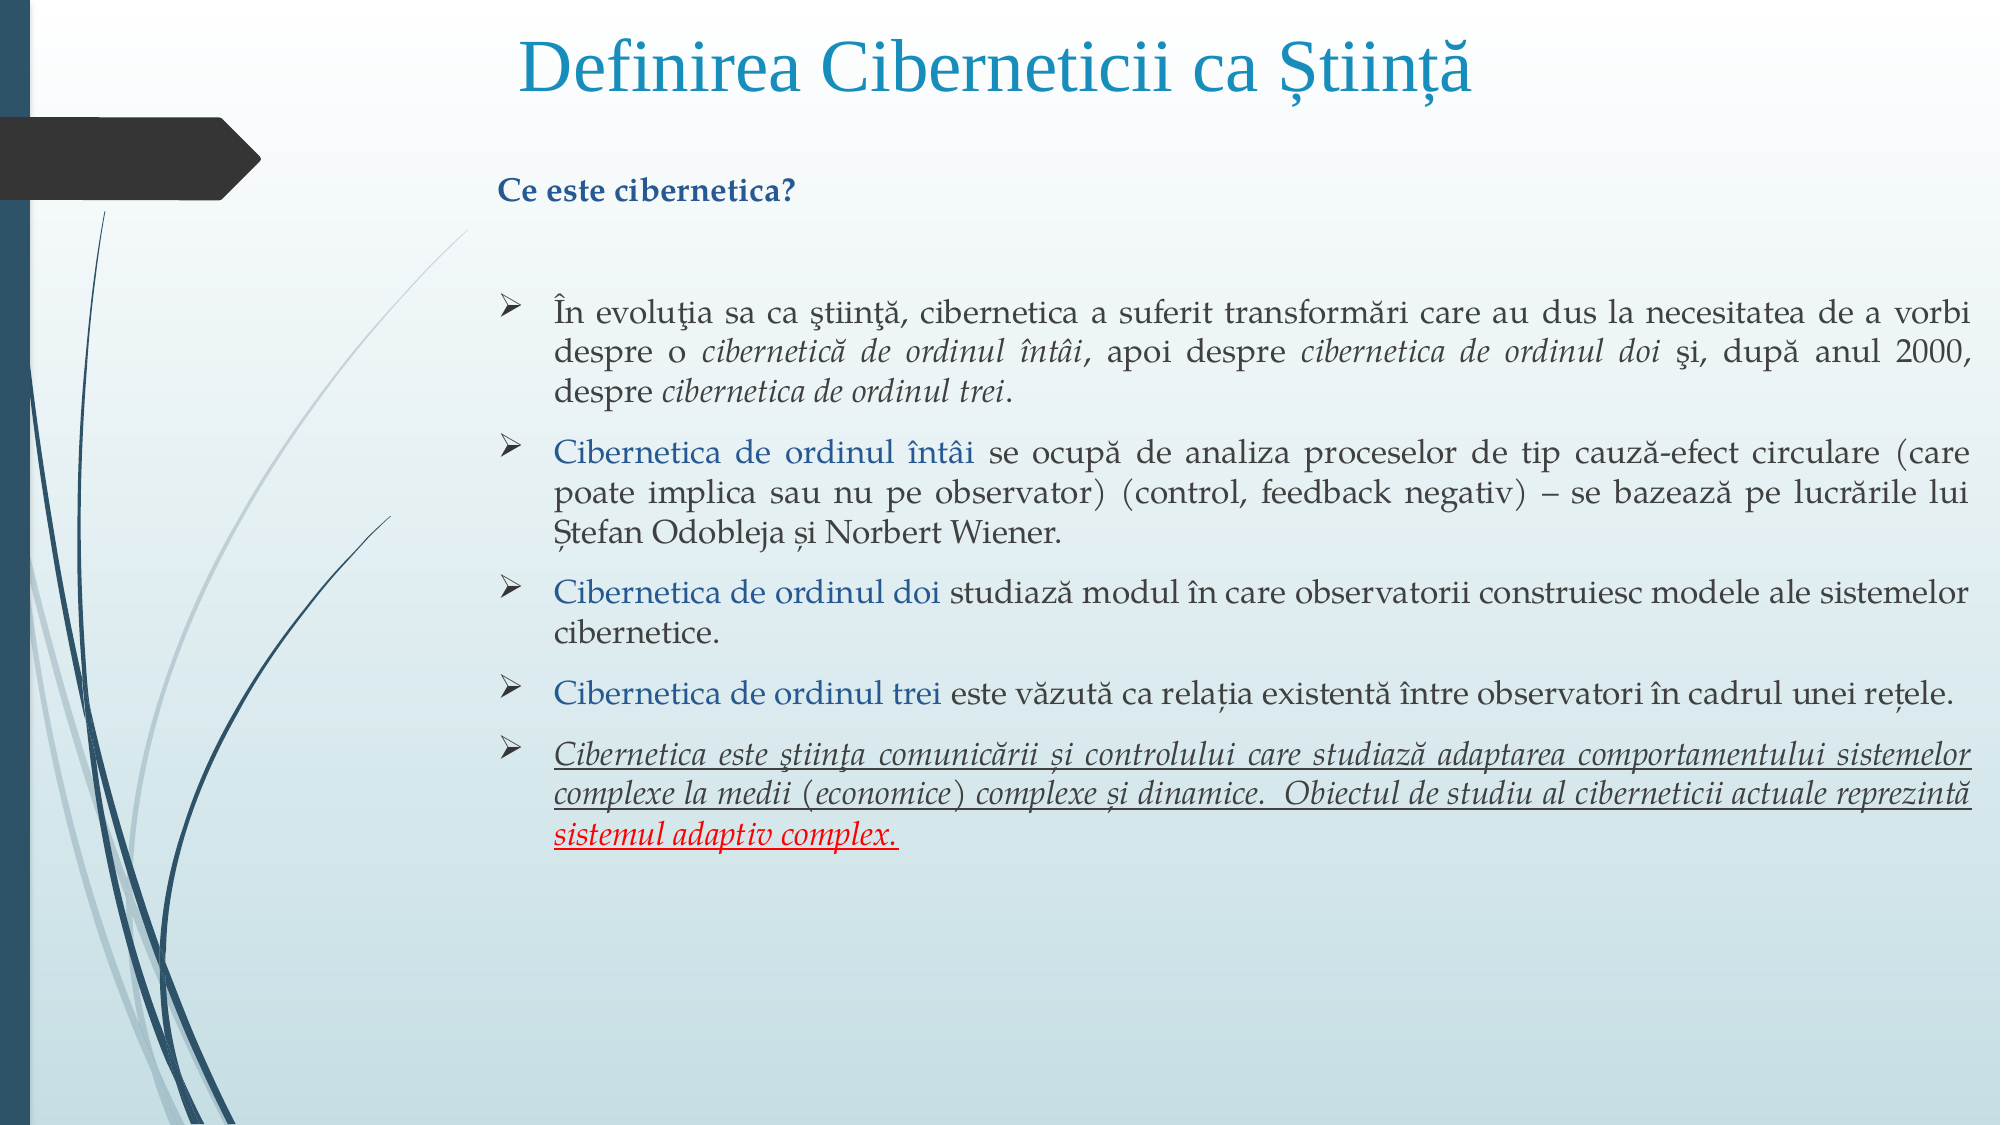

# Definirea Ciberneticii ca Știință
Ce este cibernetica?

În evoluţia sa ca ştiinţă, cibernetica a suferit transformări care au dus la necesitatea de a vorbi despre o cibernetică de ordinul întâi, apoi despre cibernetica de ordinul doi şi, după anul 2000, despre cibernetica de ordinul trei.
Cibernetica de ordinul întâi se ocupă de analiza proceselor de tip cauză-efect circulare (care poate implica sau nu pe observator) (control, feedback negativ) – se bazează pe lucrările lui Ștefan Odobleja și Norbert Wiener.
Cibernetica de ordinul doi studiază modul în care observatorii construiesc modele ale sistemelor cibernetice.
Cibernetica de ordinul trei este văzută ca relația existentă între observatori în cadrul unei rețele.
Cibernetica este ştiinţa comunicării și controlului care studiază adaptarea comportamentului sistemelor complexe la medii (economice) complexe și dinamice.  Obiectul de studiu al ciberneticii actuale reprezintă sistemul adaptiv complex.